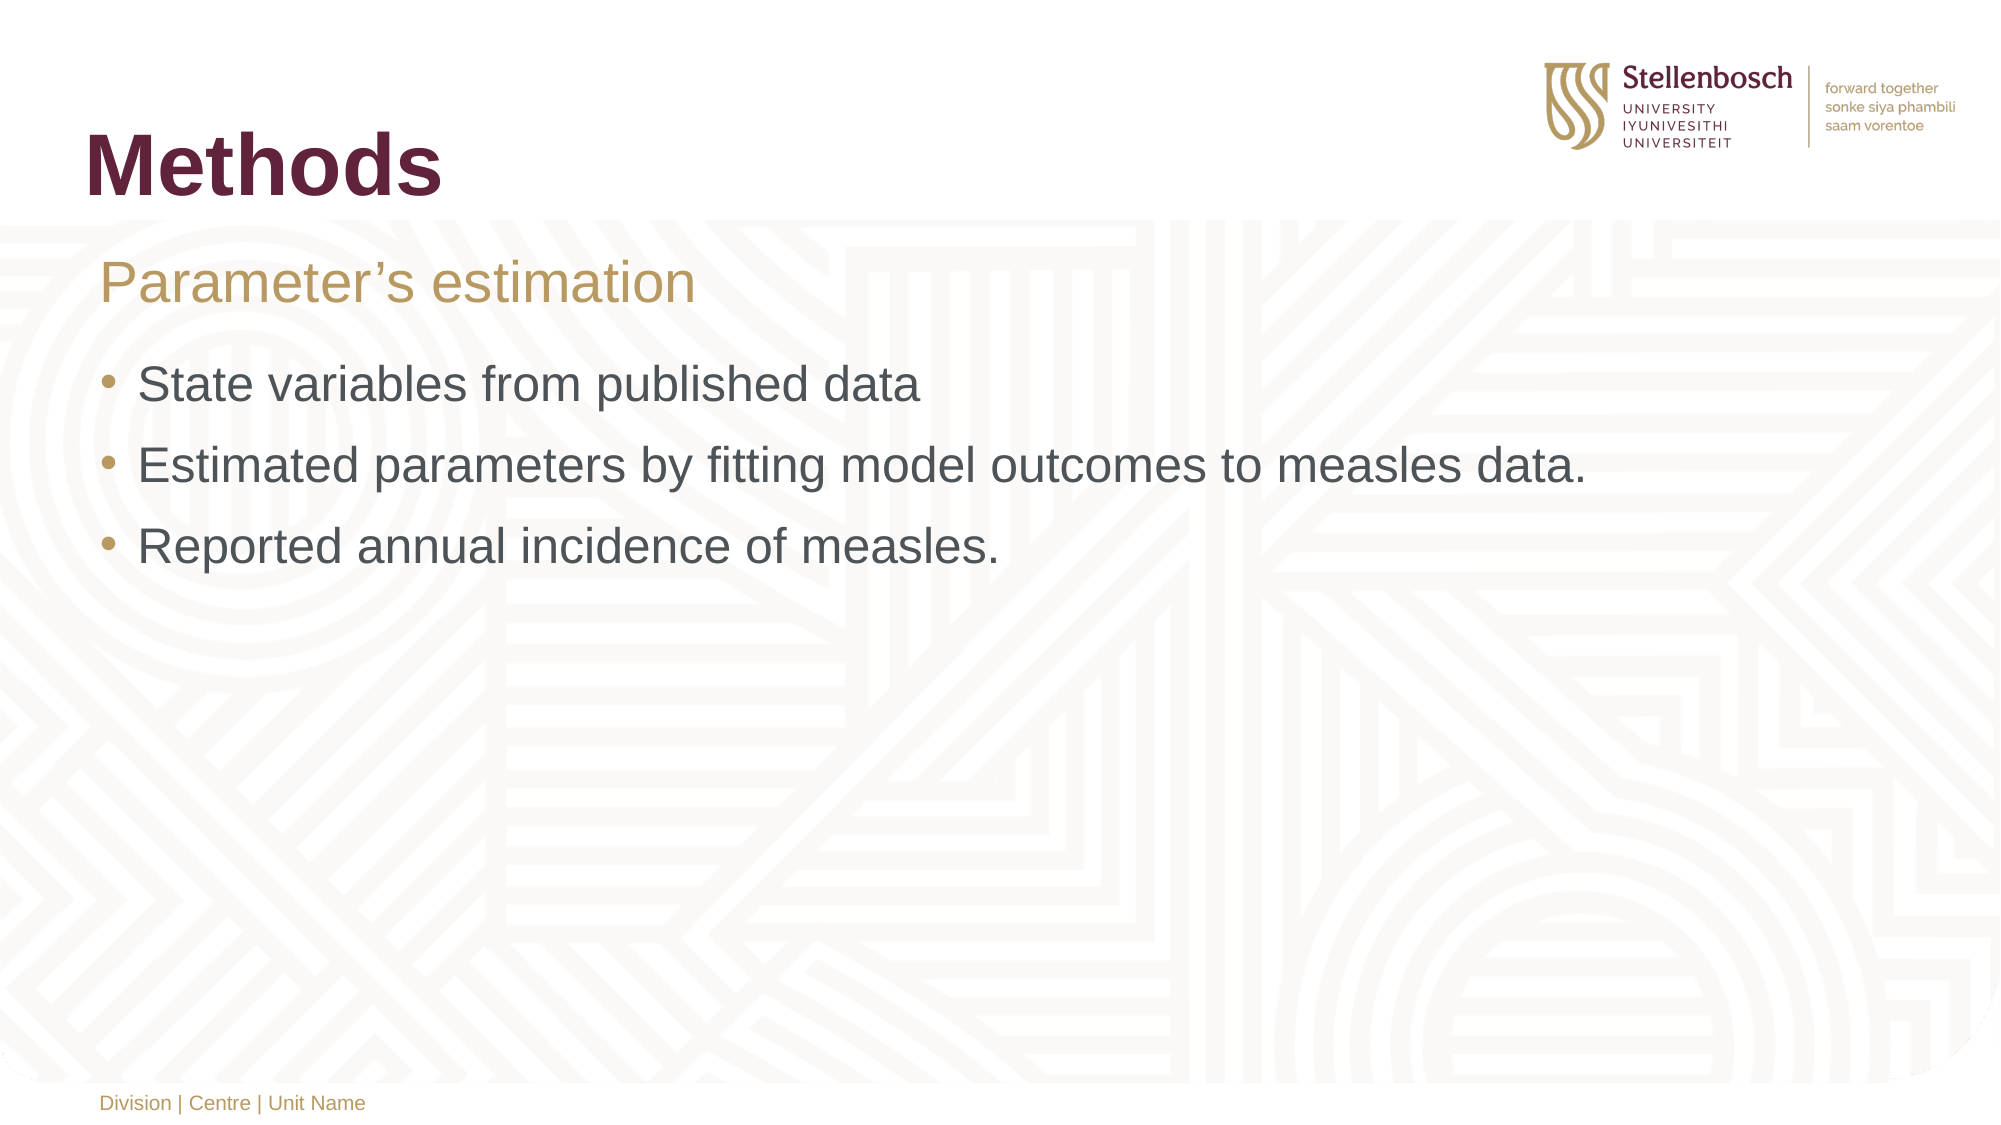

# Methods
Parameter’s estimation
State variables from published data
Estimated parameters by fitting model outcomes to measles data.
Reported annual incidence of measles.